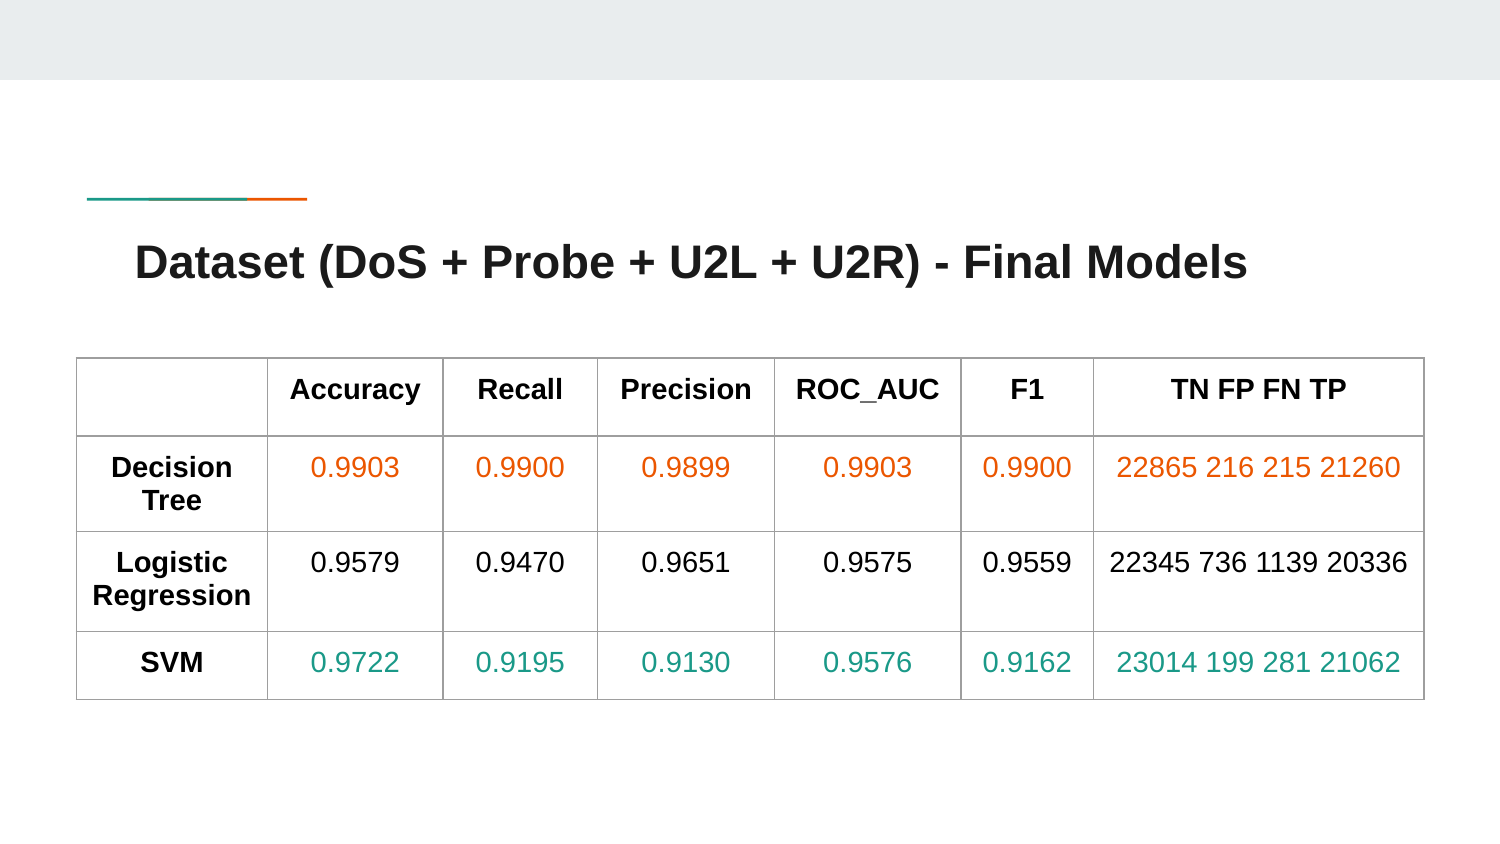

# Dataset (DoS + Probe + U2L + U2R) - Final Models
|  | Accuracy | Recall | Precision | ROC\_AUC | F1 | TN FP FN TP |
| --- | --- | --- | --- | --- | --- | --- |
| Decision Tree | 0.9903 | 0.9900 | 0.9899 | 0.9903 | 0.9900 | 22865 216 215 21260 |
| Logistic Regression | 0.9579 | 0.9470 | 0.9651 | 0.9575 | 0.9559 | 22345 736 1139 20336 |
| SVM | 0.9722 | 0.9195 | 0.9130 | 0.9576 | 0.9162 | 23014 199 281 21062 |